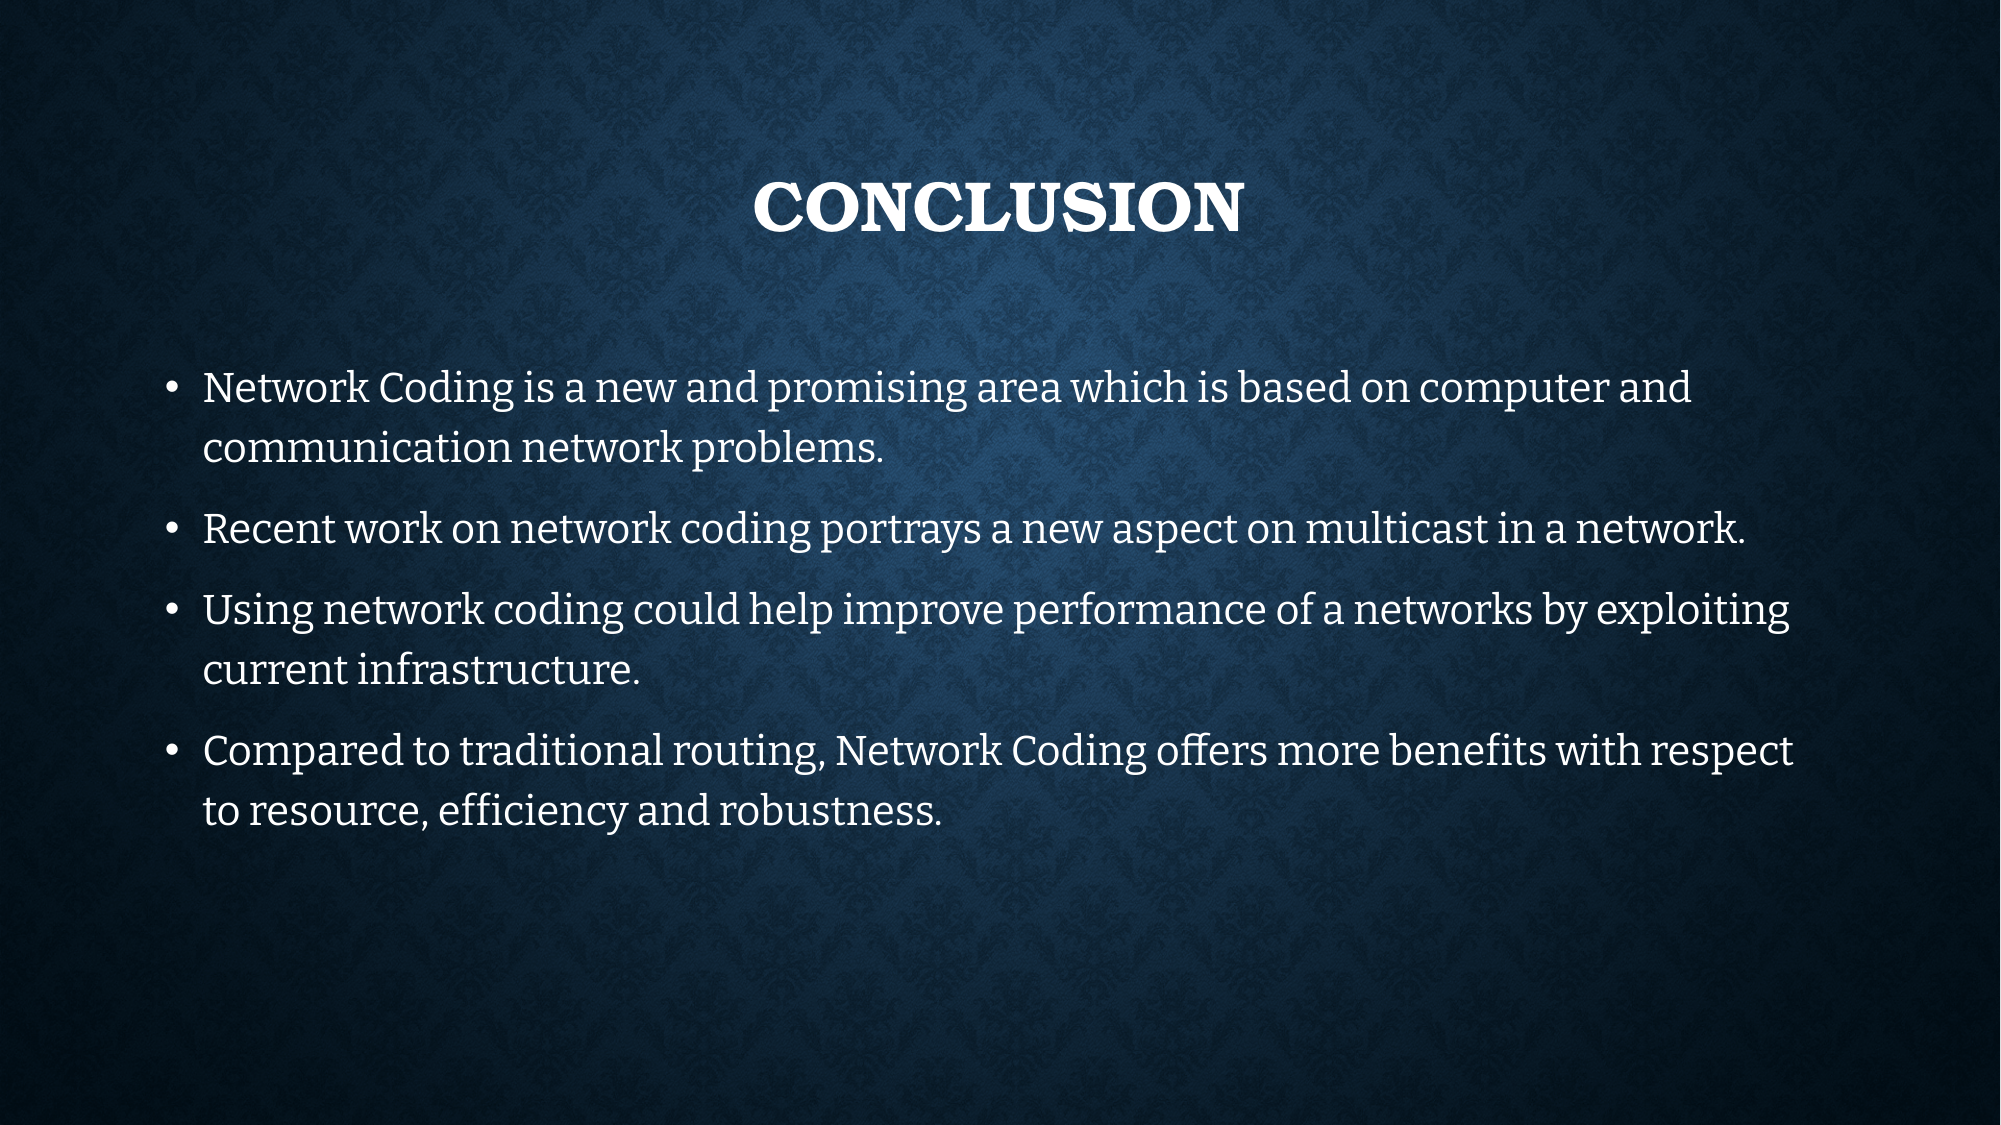

# Conclusion
Network Coding is a new and promising area which is based on computer and communication network problems.
Recent work on network coding portrays a new aspect on multicast in a network.
Using network coding could help improve performance of a networks by exploiting current infrastructure.
Compared to traditional routing, Network Coding offers more benefits with respect to resource, efficiency and robustness.